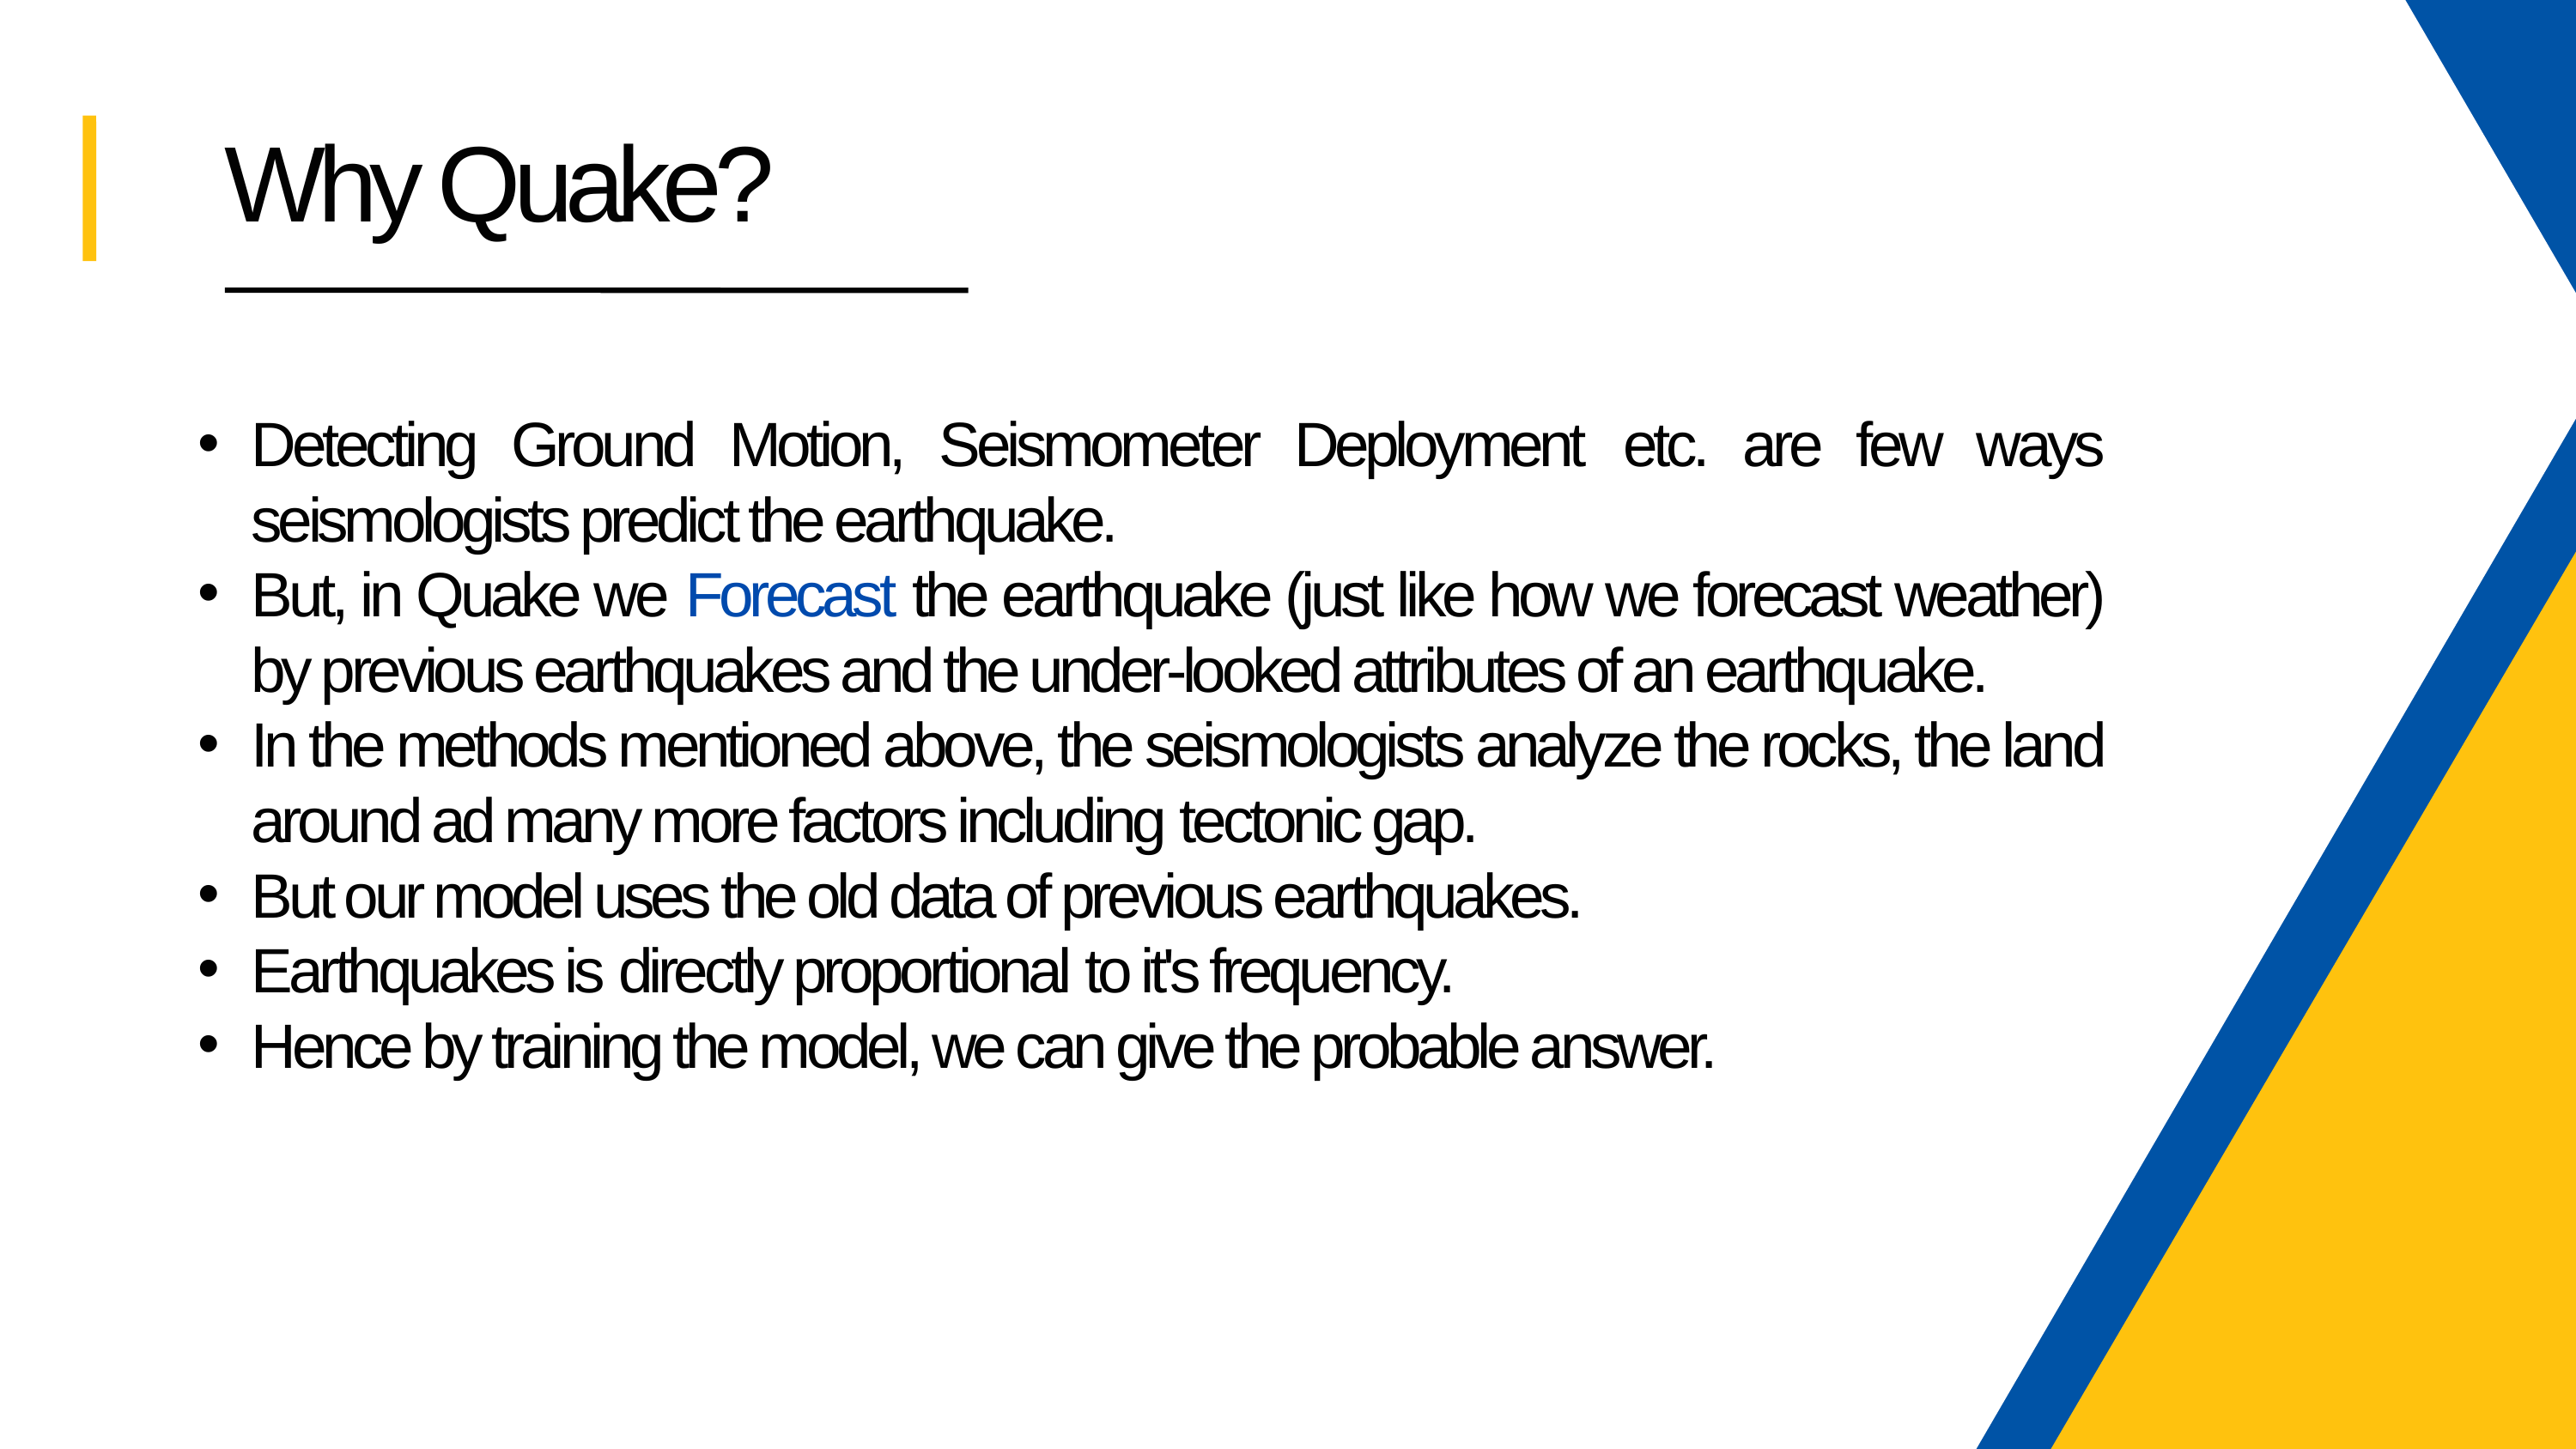

Why Quake?

Detecting Ground Motion, Seismometer Deployment etc. are few ways seismologists predict the earthquake.
But, in Quake we Forecast the earthquake (just like how we forecast weather) by previous earthquakes and the under-looked attributes of an earthquake.
In the methods mentioned above, the seismologists analyze the rocks, the land around ad many more factors including tectonic gap.
But our model uses the old data of previous earthquakes.
Earthquakes is directly proportional to it's frequency.
Hence by training the model, we can give the probable answer.